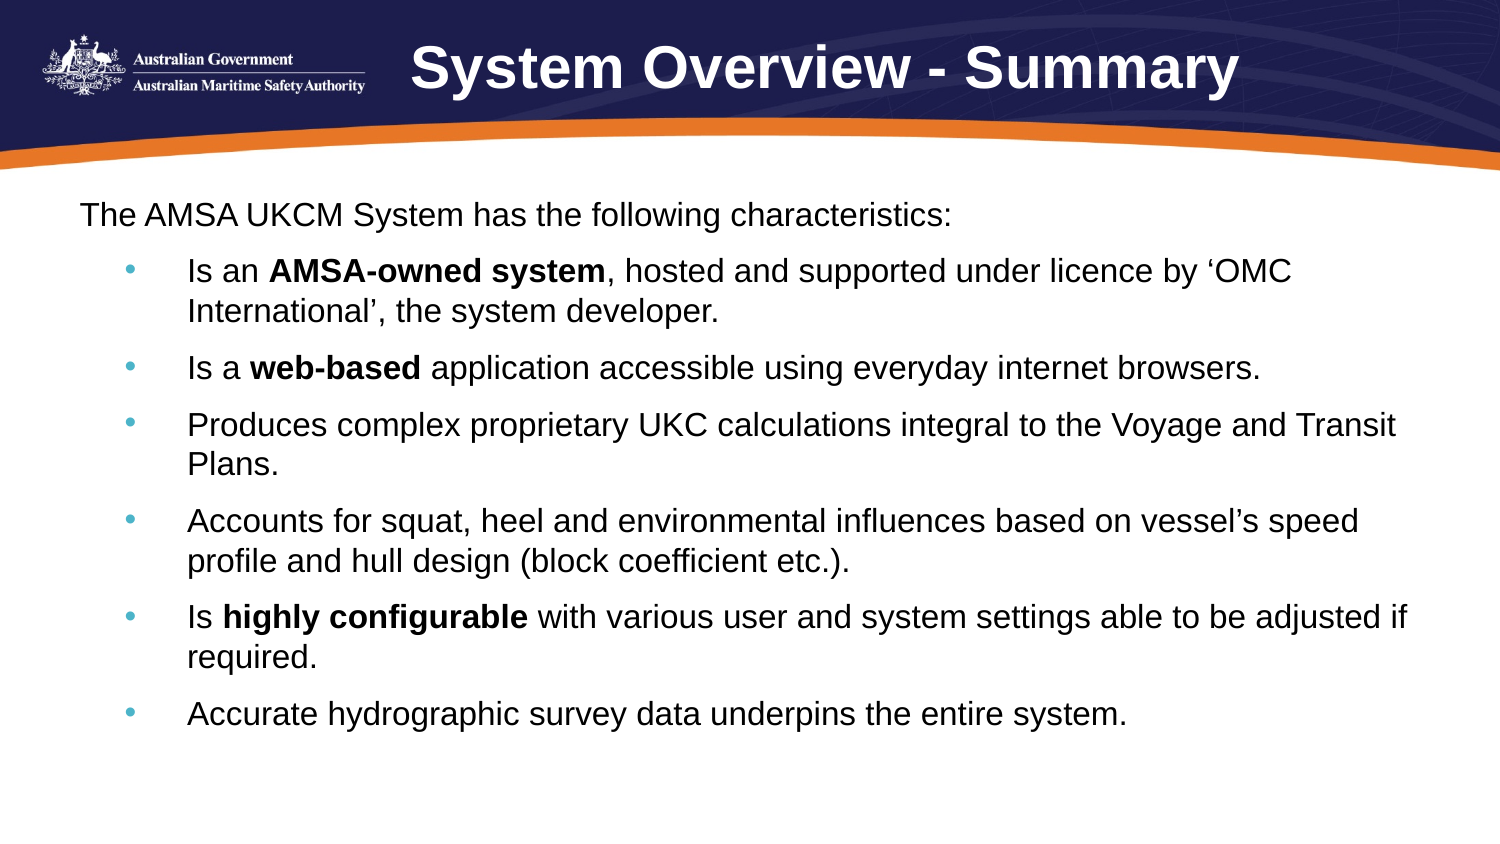

# System Overview - Summary
The AMSA UKCM System has the following characteristics:
Is an AMSA-owned system, hosted and supported under licence by ‘OMC International’, the system developer.
Is a web-based application accessible using everyday internet browsers.
Produces complex proprietary UKC calculations integral to the Voyage and Transit Plans.
Accounts for squat, heel and environmental influences based on vessel’s speed profile and hull design (block coefficient etc.).
Is highly configurable with various user and system settings able to be adjusted if required.
Accurate hydrographic survey data underpins the entire system.

System Overview - Summary